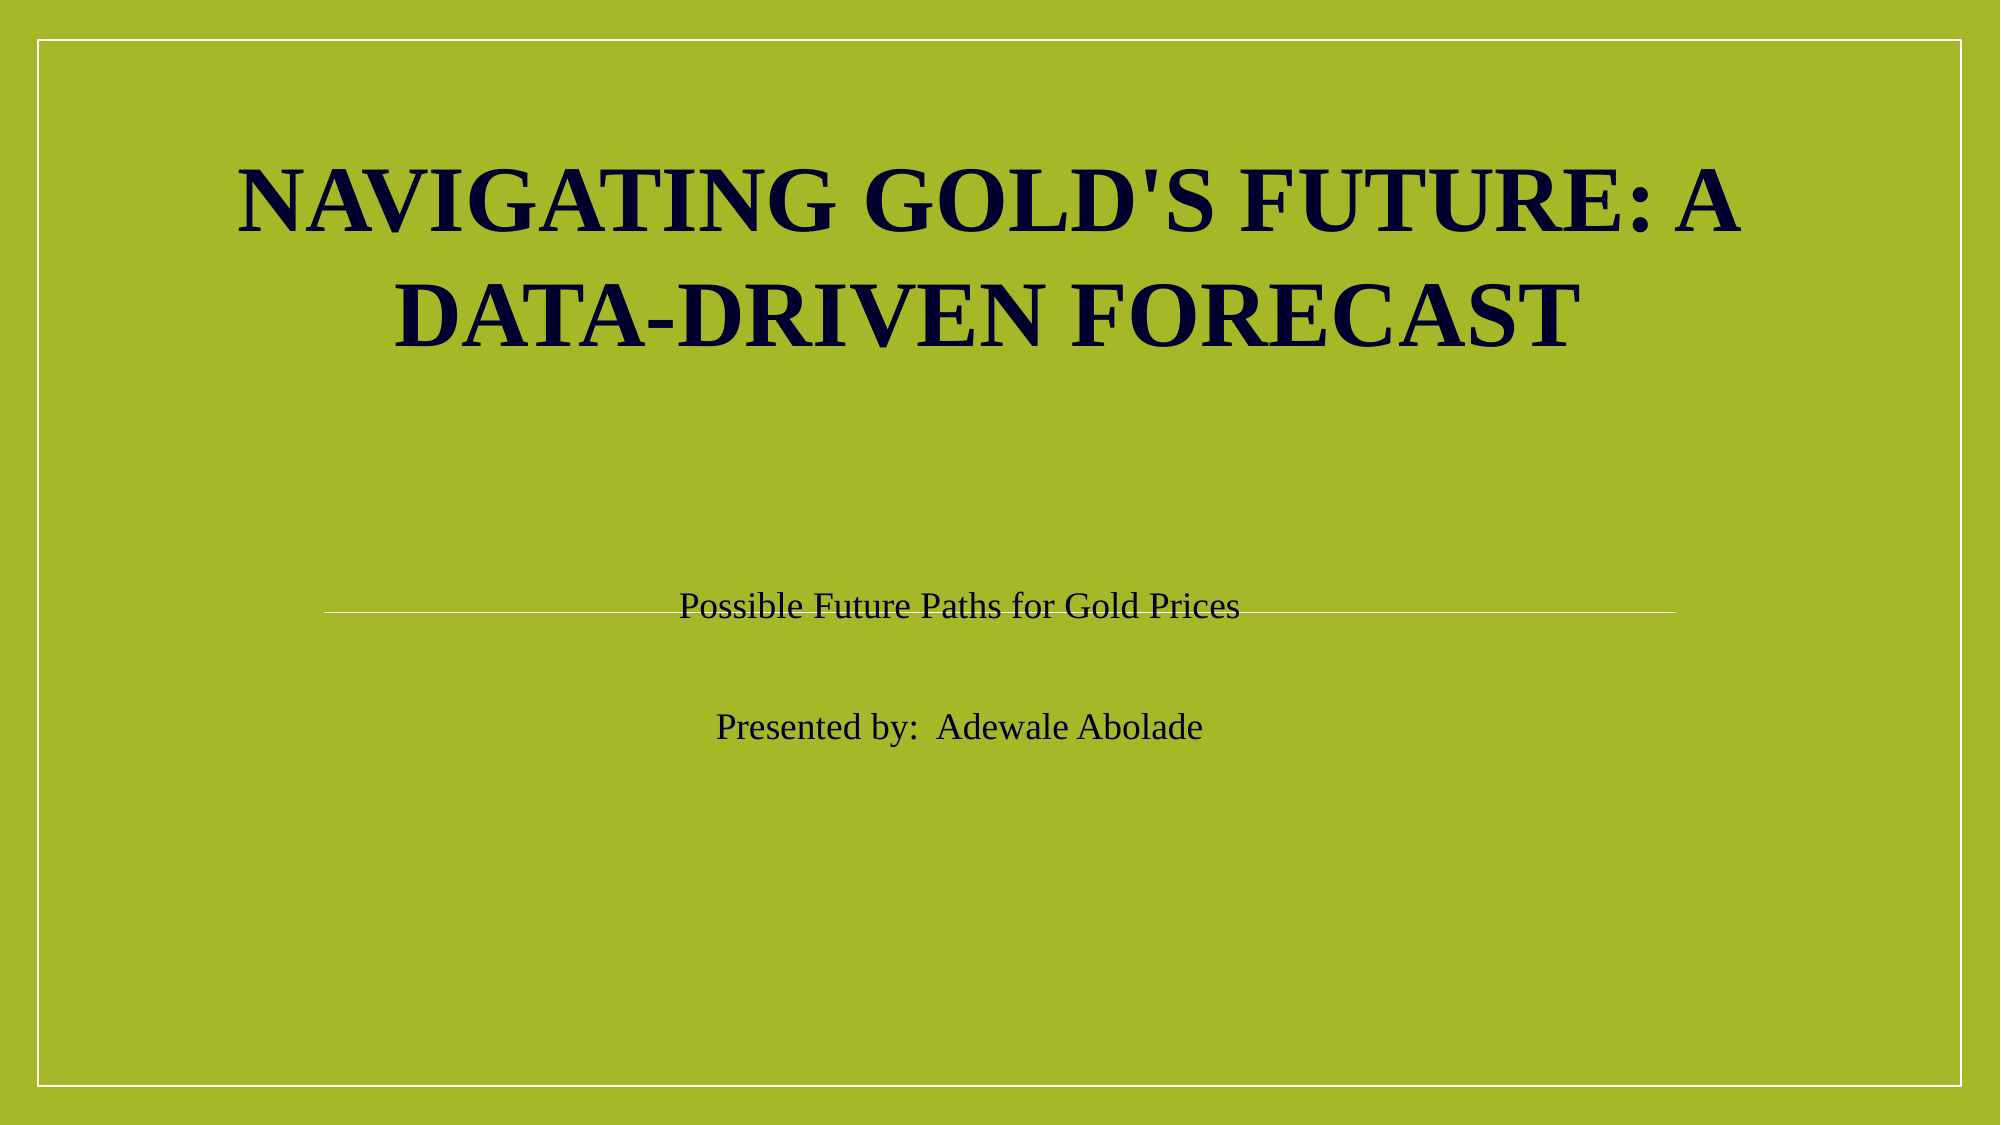

# Navigating Gold's Future: A Data-Driven Forecast
Possible Future Paths for Gold Prices
Presented by:  Adewale Abolade